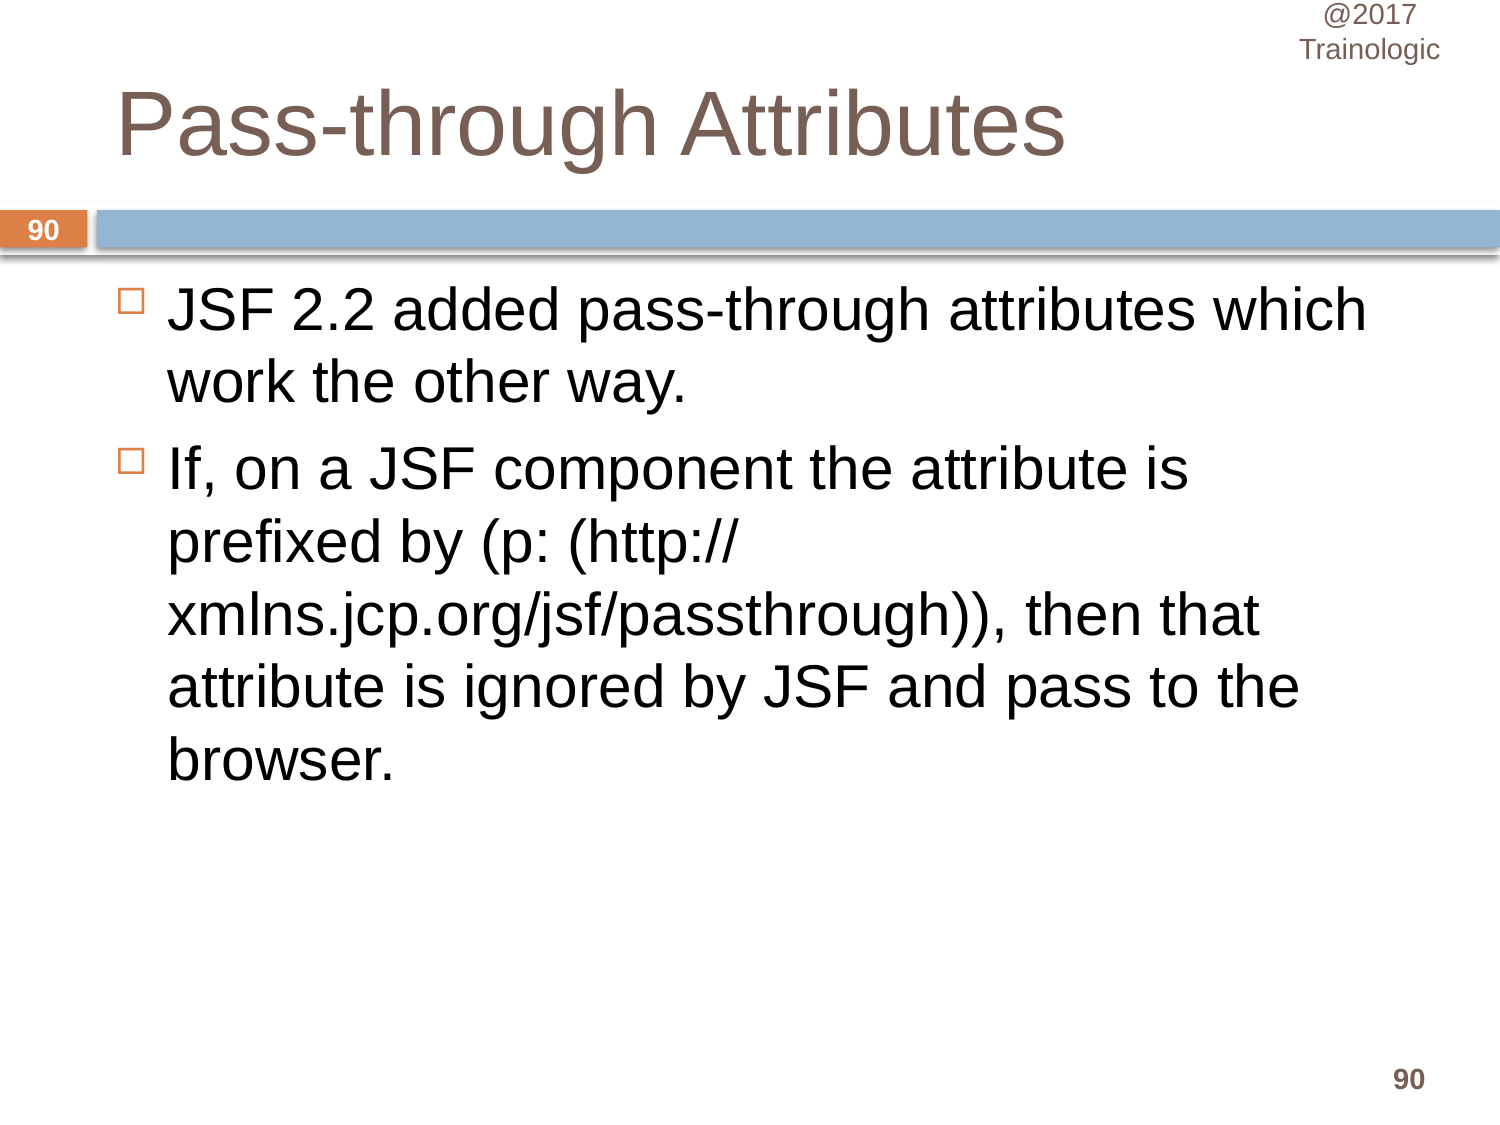

@2017 Trainologic
# Pass-through Attributes
90
JSF 2.2 added pass-through attributes which work the other way.
If, on a JSF component the attribute is prefixed by (p: (http:// xmlns.jcp.org/jsf/passthrough)), then that attribute is ignored by JSF and pass to the browser.